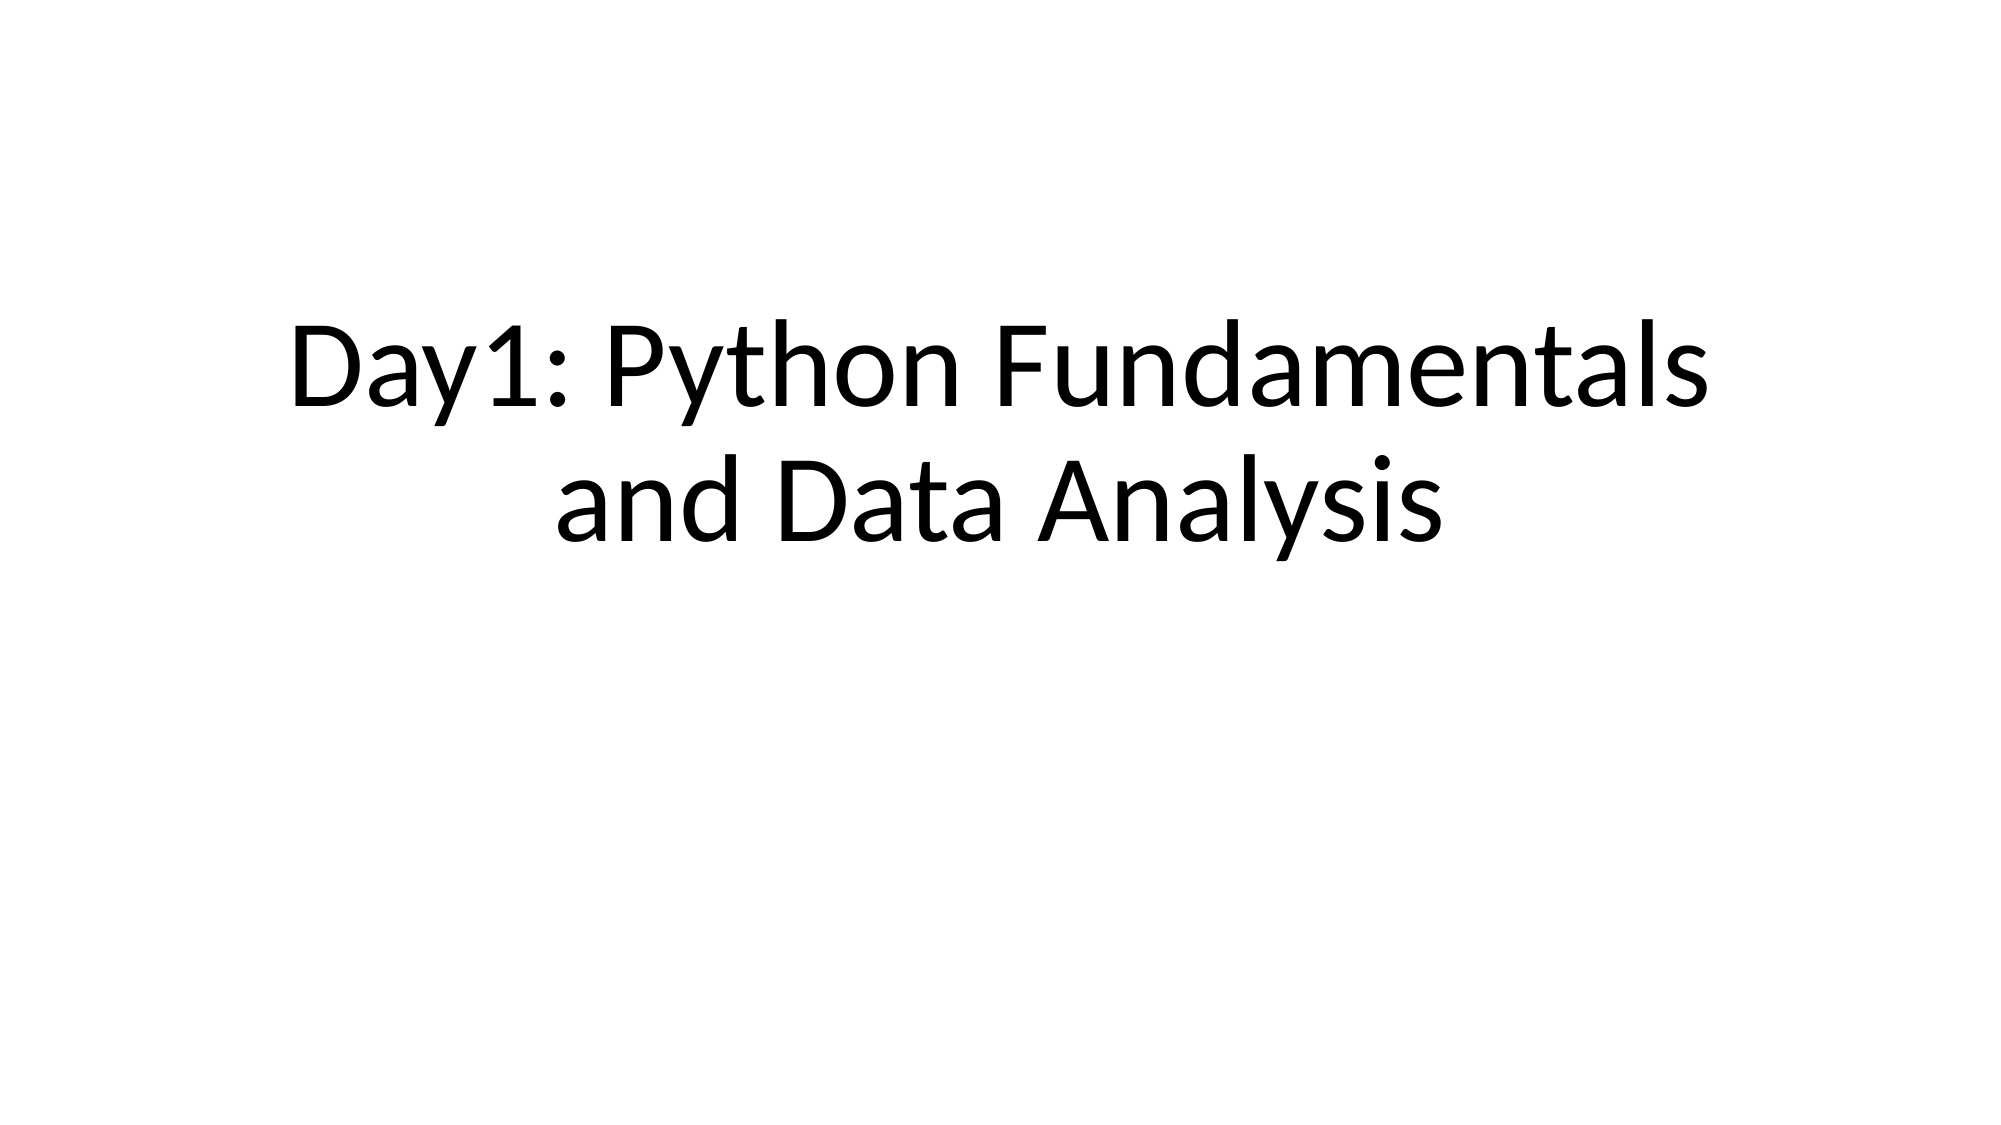

# Day1: Python Fundamentals and Data Analysis